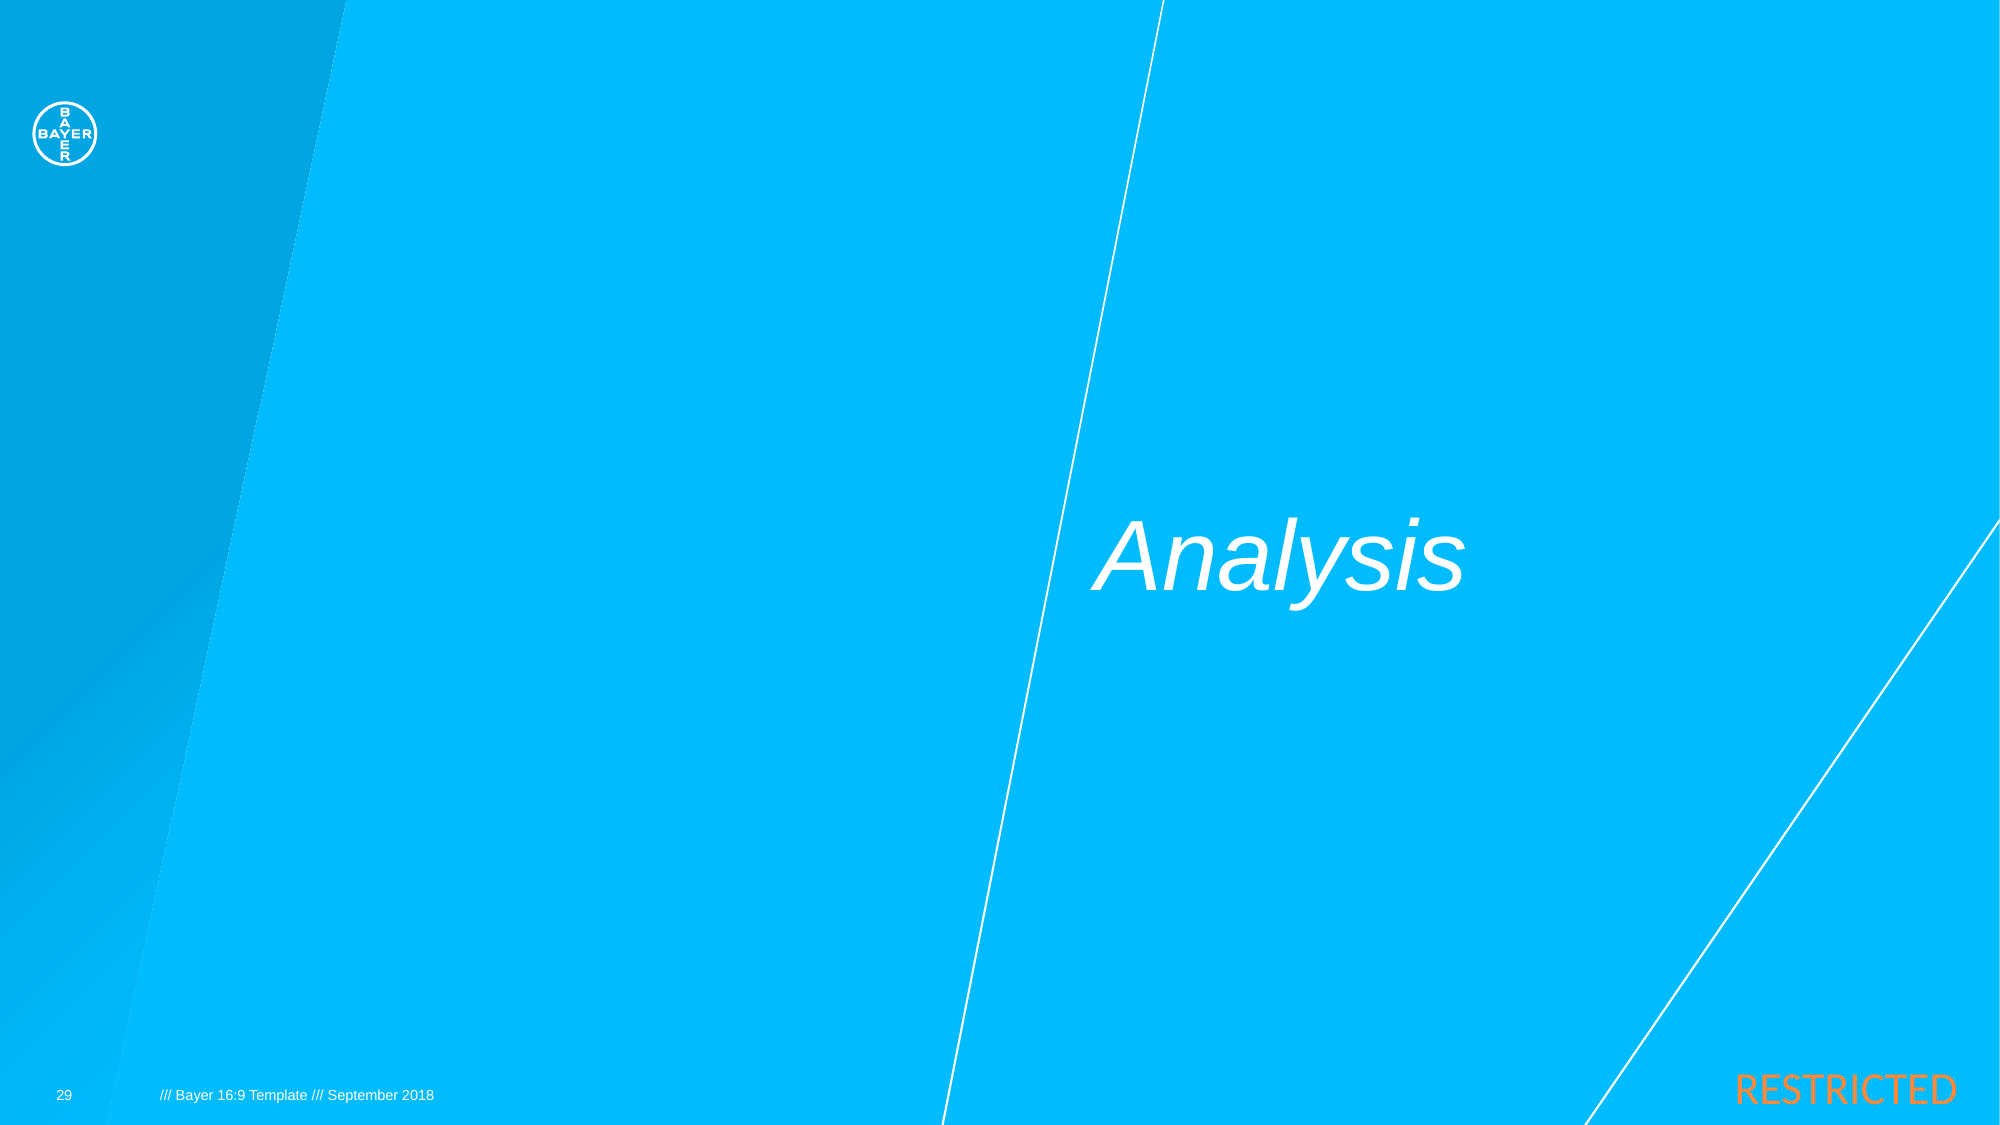

# Analysis
29
/// Bayer 16:9 Template /// September 2018